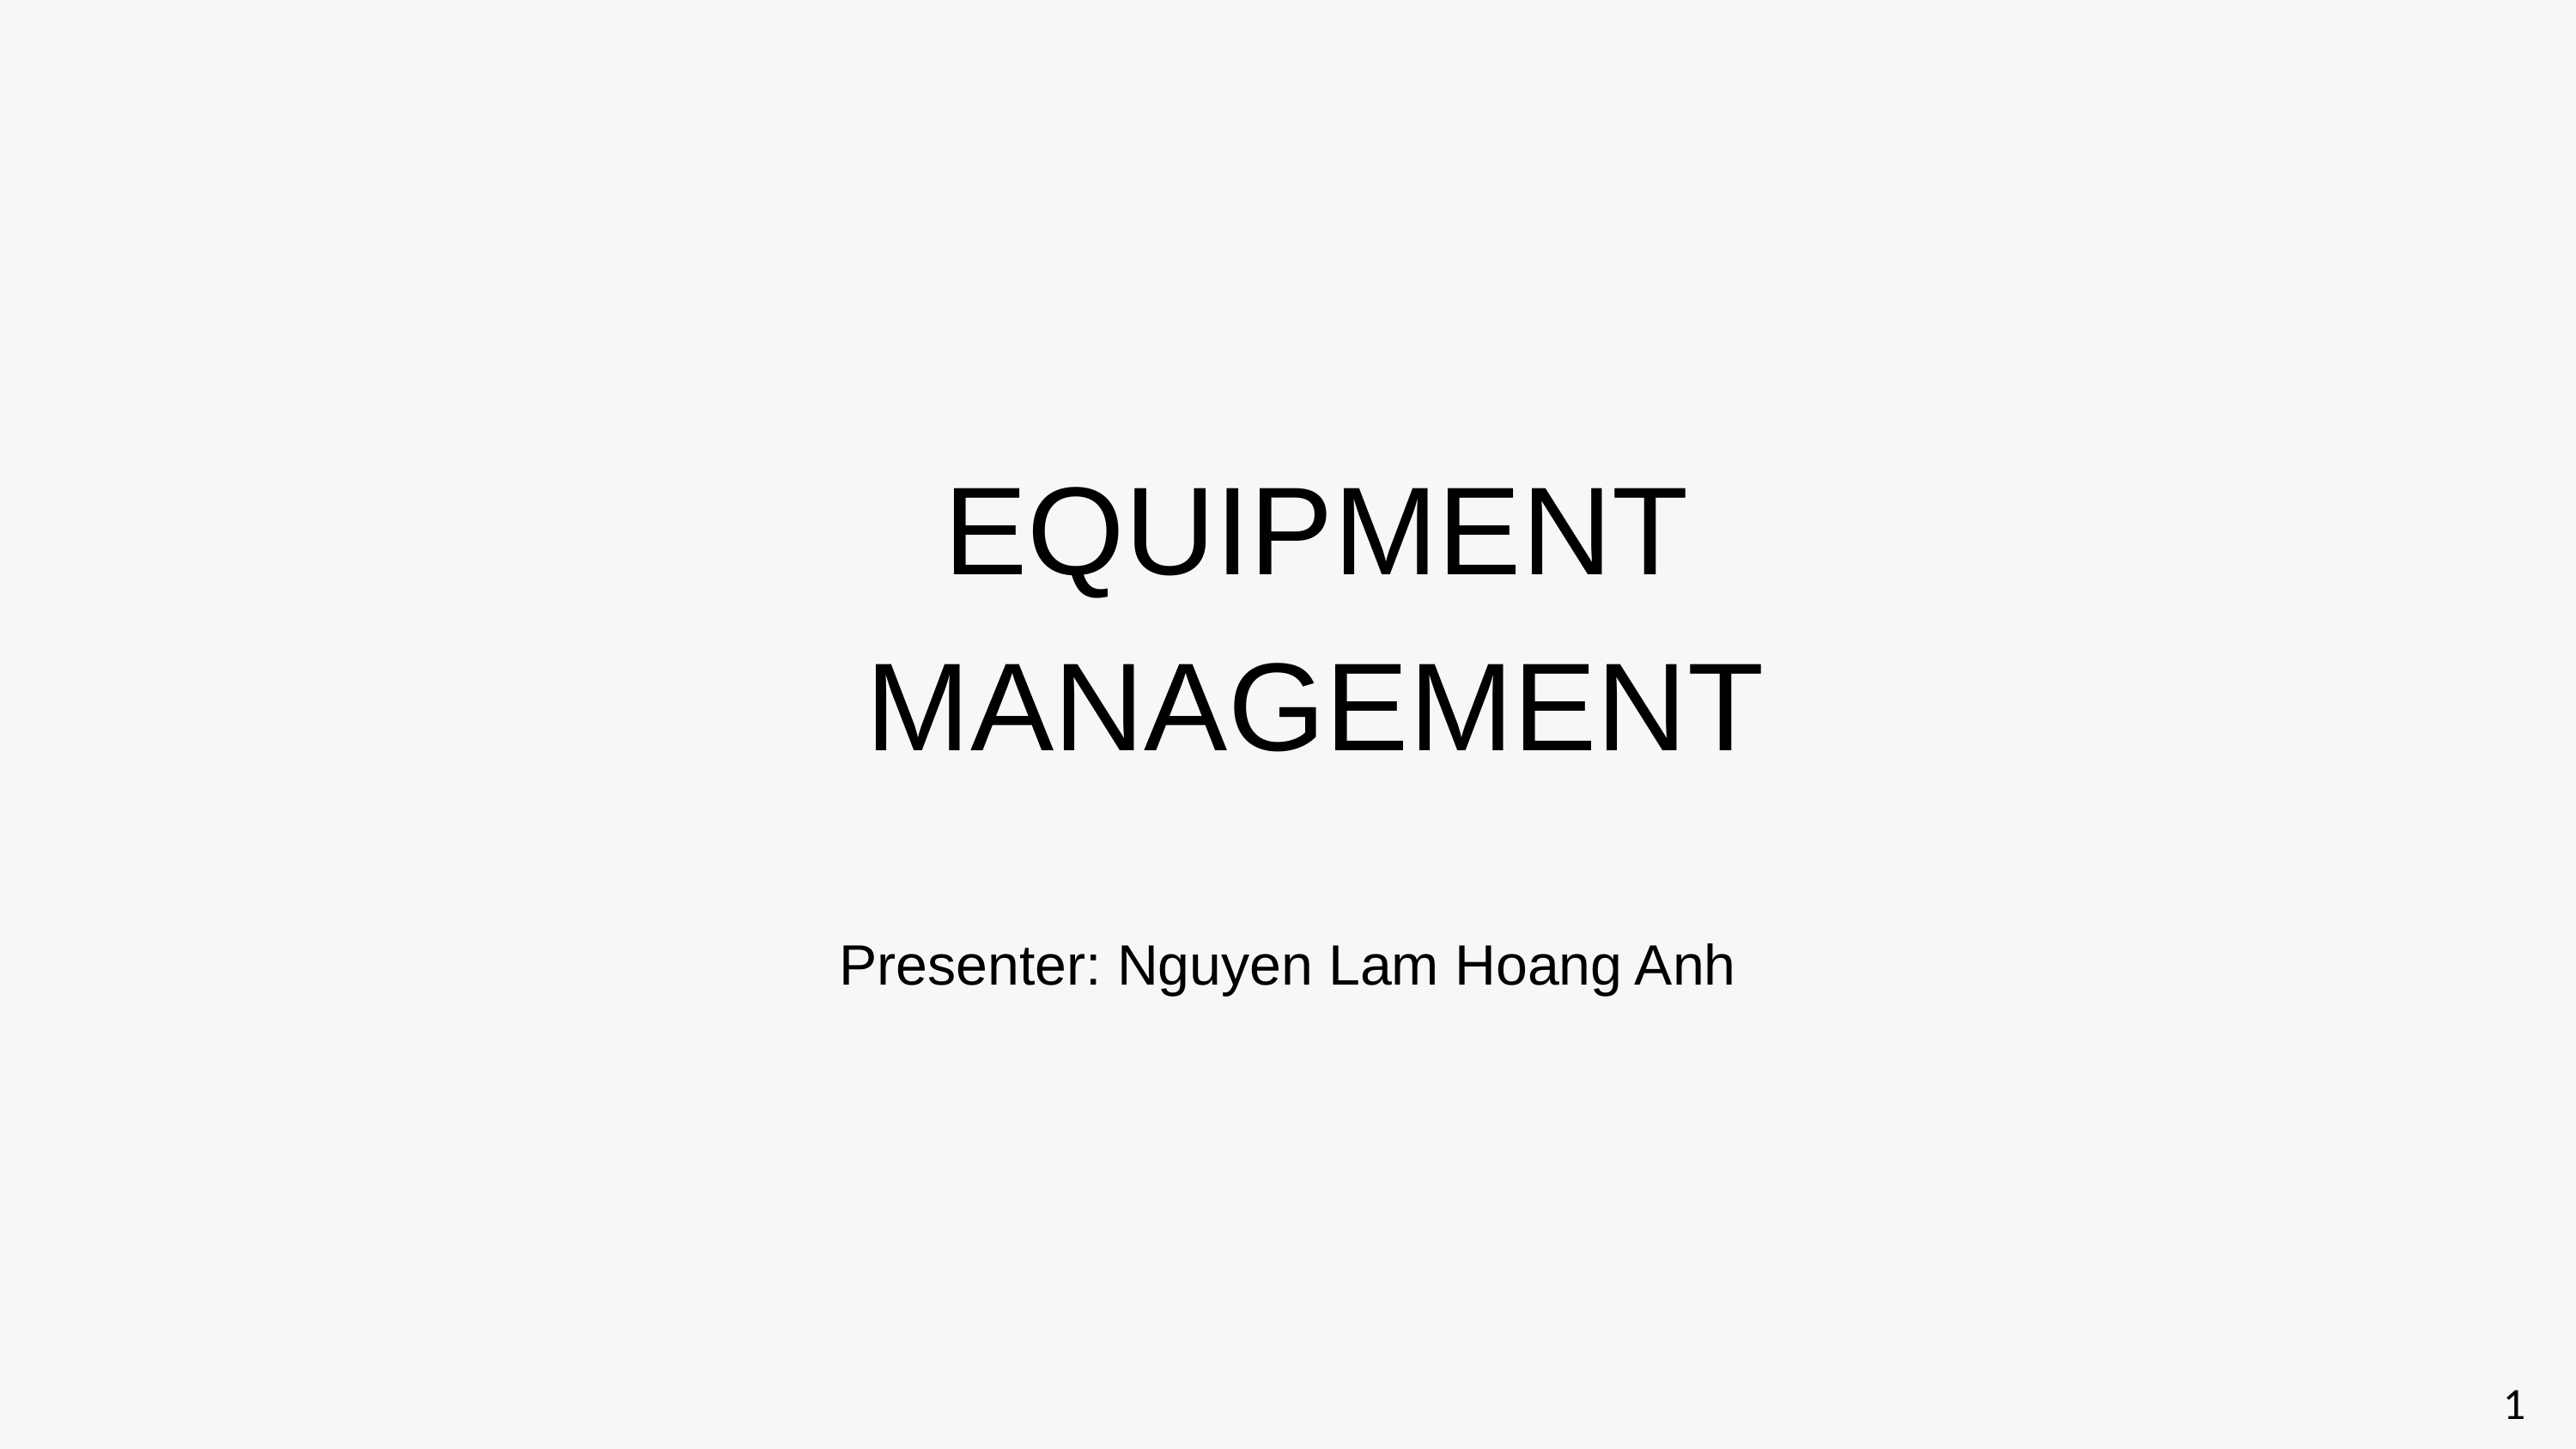

EQUIPMENT MANAGEMENT
Presenter: Nguyen Lam Hoang Anh
1